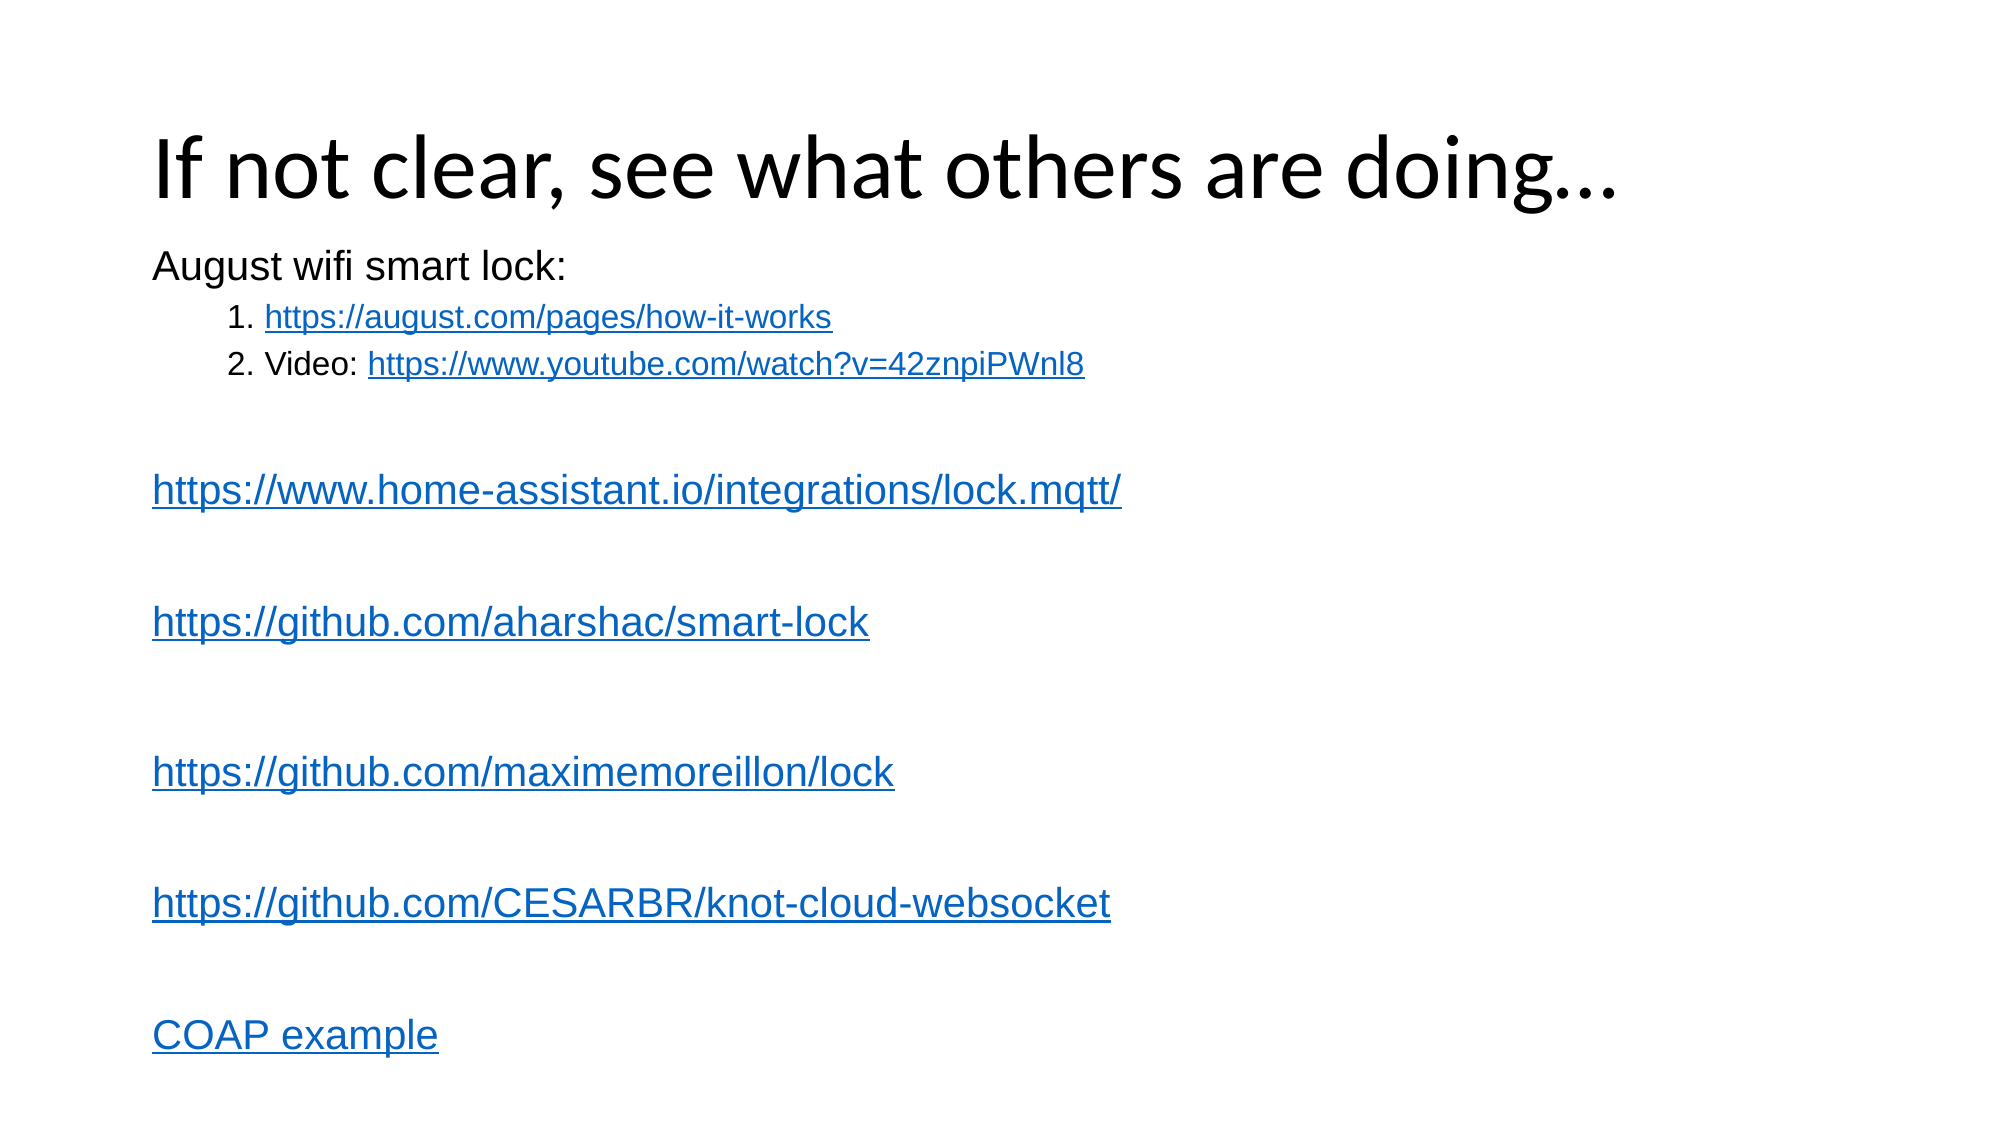

# If not clear, see what others are doing…
August wifi smart lock:
https://august.com/pages/how-it-works
Video: https://www.youtube.com/watch?v=42znpiPWnl8

https://www.home-assistant.io/integrations/lock.mqtt/

https://github.com/aharshac/smart-lock

https://github.com/maximemoreillon/lock

https://github.com/CESARBR/knot-cloud-websocket

COAP example